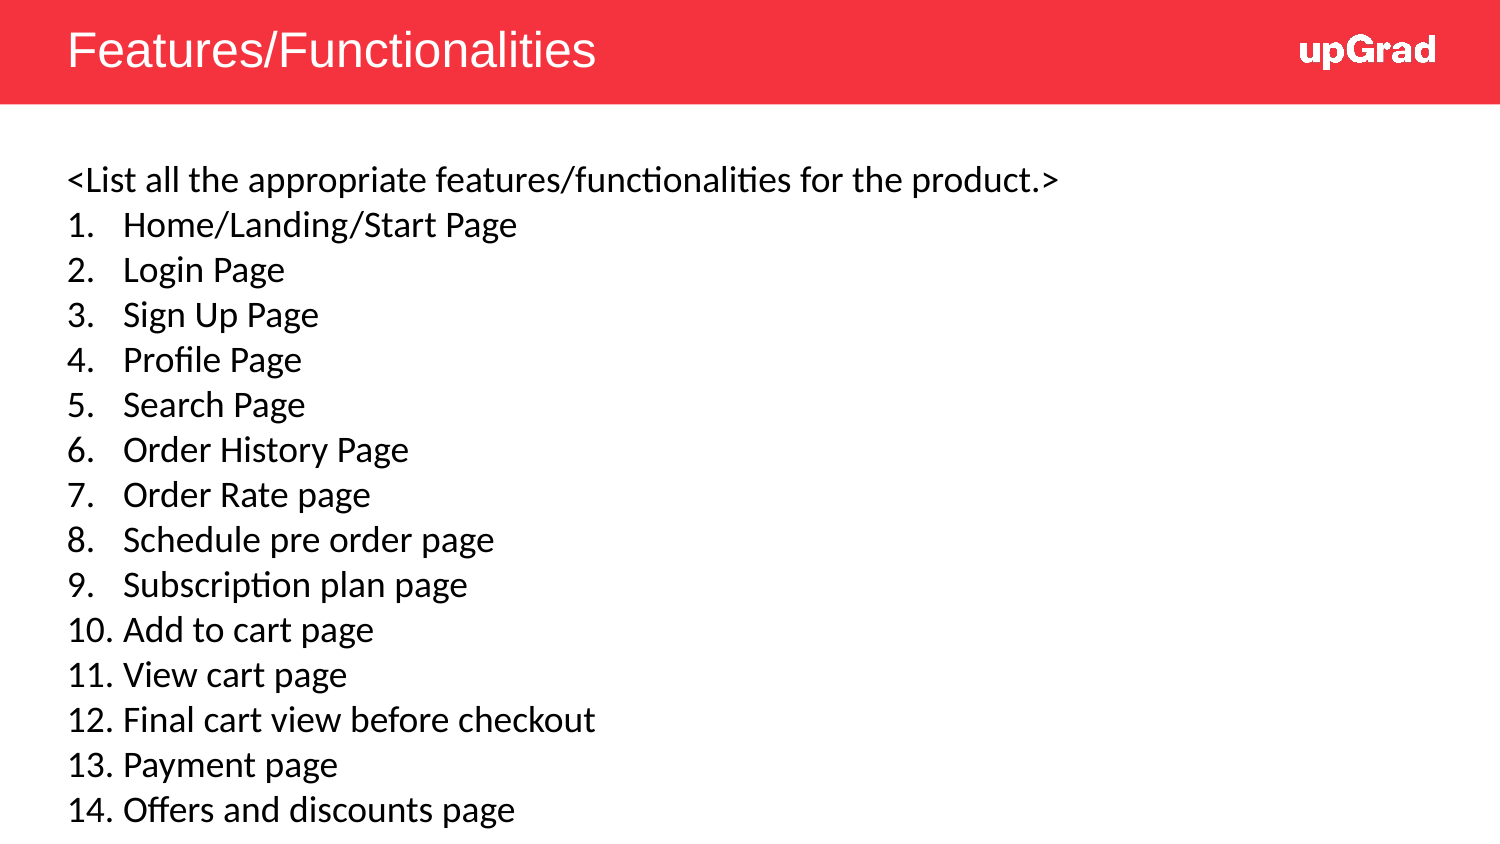

# Features/Functionalities
<List all the appropriate features/functionalities for the product.>
Home/Landing/Start Page
Login Page
Sign Up Page
Profile Page
Search Page
Order History Page
Order Rate page
Schedule pre order page
Subscription plan page
Add to cart page
View cart page
Final cart view before checkout
Payment page
Offers and discounts page